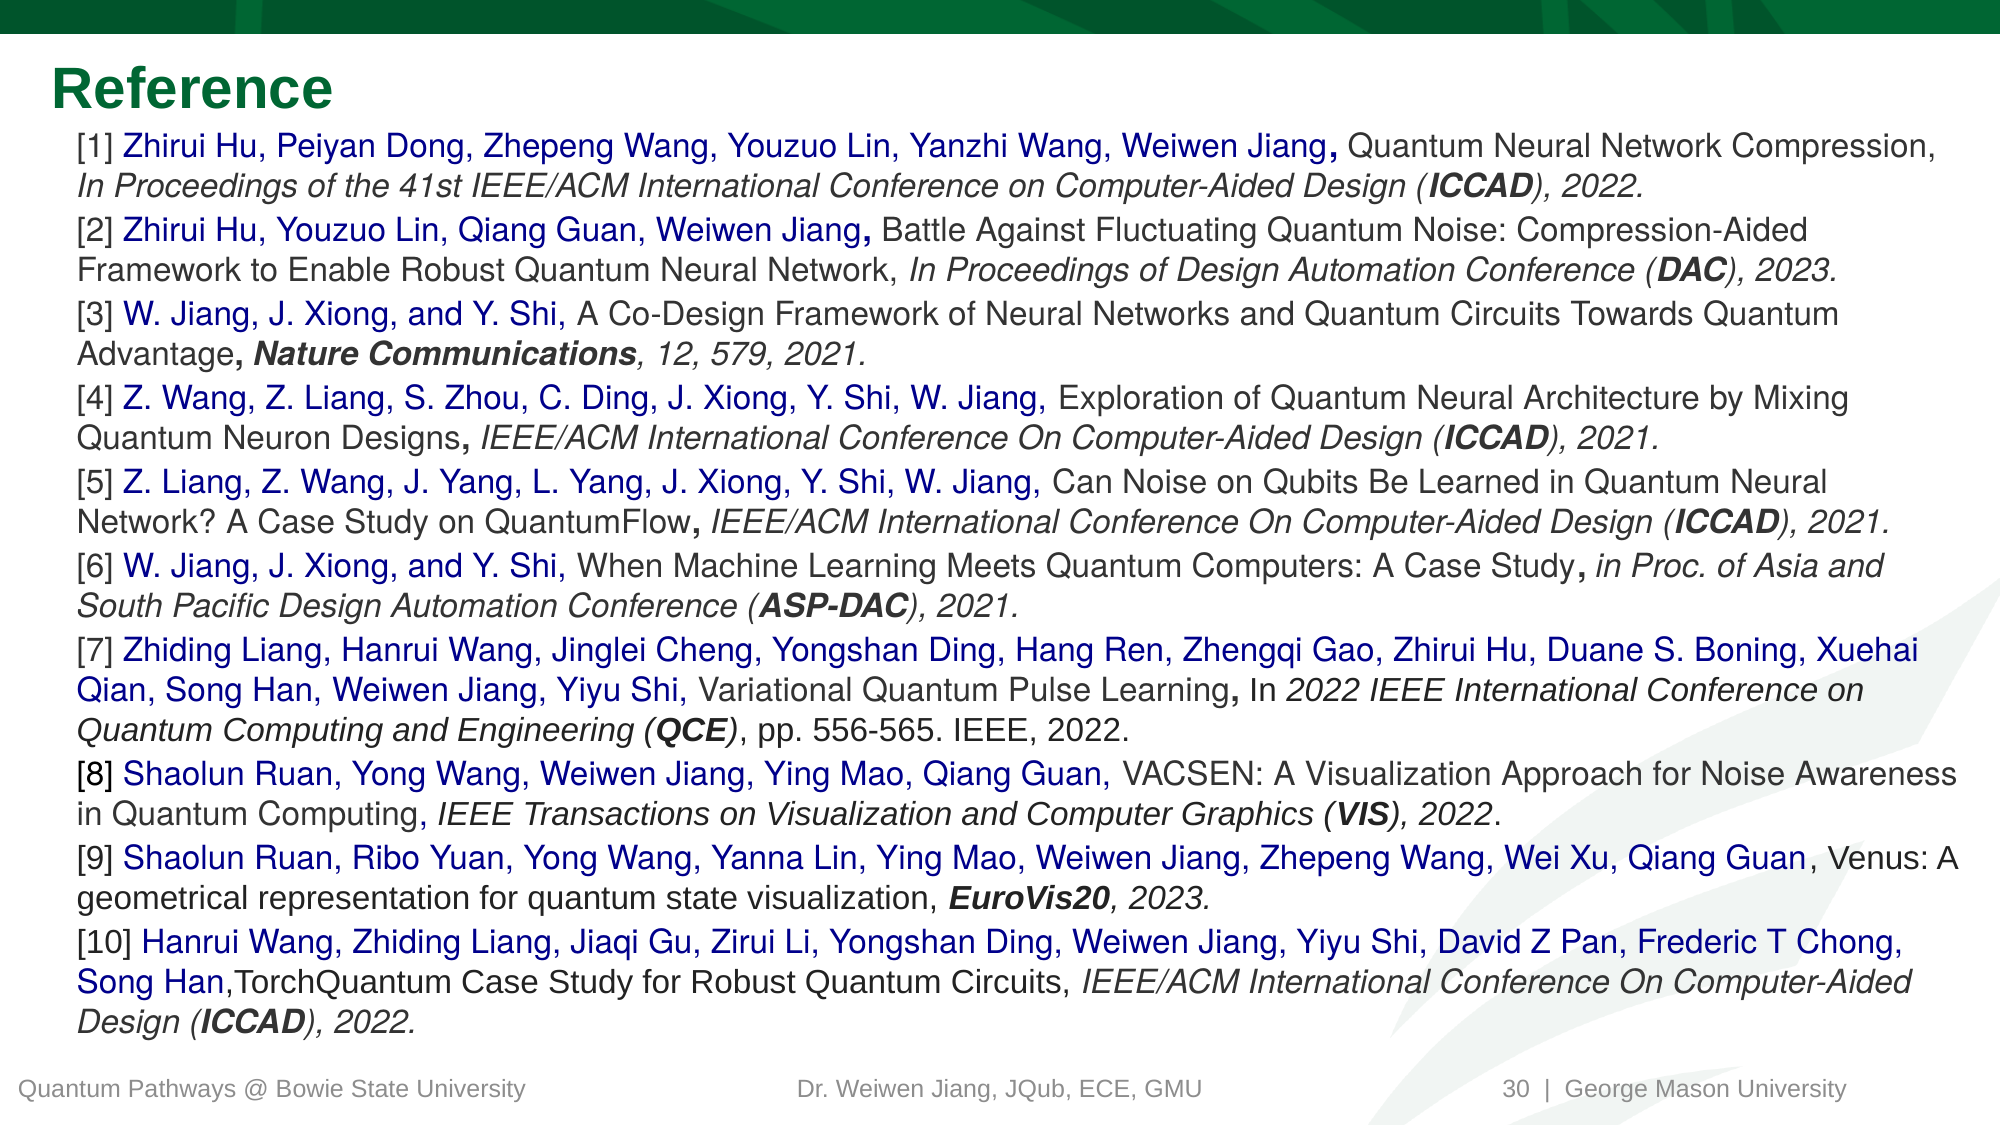

# Reference
[1] Zhirui Hu, Peiyan Dong, Zhepeng Wang, Youzuo Lin, Yanzhi Wang, Weiwen Jiang, Quantum Neural Network Compression, In Proceedings of the 41st IEEE/ACM International Conference on Computer-Aided Design (ICCAD), 2022.
[2] Zhirui Hu, Youzuo Lin, Qiang Guan, Weiwen Jiang, Battle Against Fluctuating Quantum Noise: Compression-Aided Framework to Enable Robust Quantum Neural Network, In Proceedings of Design Automation Conference (DAC), 2023.
[3] W. Jiang, J. Xiong, and Y. Shi, A Co-Design Framework of Neural Networks and Quantum Circuits Towards Quantum Advantage, Nature Communications, 12, 579, 2021.
[4] Z. Wang, Z. Liang, S. Zhou, C. Ding, J. Xiong, Y. Shi, W. Jiang, Exploration of Quantum Neural Architecture by Mixing Quantum Neuron Designs, IEEE/ACM International Conference On Computer-Aided Design (ICCAD), 2021.
[5] Z. Liang, Z. Wang, J. Yang, L. Yang, J. Xiong, Y. Shi, W. Jiang, Can Noise on Qubits Be Learned in Quantum Neural Network? A Case Study on QuantumFlow, IEEE/ACM International Conference On Computer-Aided Design (ICCAD), 2021.
[6] W. Jiang, J. Xiong, and Y. Shi, When Machine Learning Meets Quantum Computers: A Case Study, in Proc. of Asia and South Pacific Design Automation Conference (ASP-DAC), 2021.
[7] Zhiding Liang, Hanrui Wang, Jinglei Cheng, Yongshan Ding, Hang Ren, Zhengqi Gao, Zhirui Hu, Duane S. Boning, Xuehai Qian, Song Han, Weiwen Jiang, Yiyu Shi, Variational Quantum Pulse Learning, In 2022 IEEE International Conference on Quantum Computing and Engineering (QCE), pp. 556-565. IEEE, 2022.
[8] Shaolun Ruan, Yong Wang, Weiwen Jiang, Ying Mao, Qiang Guan, VACSEN: A Visualization Approach for Noise Awareness in Quantum Computing, IEEE Transactions on Visualization and Computer Graphics (VIS), 2022.
[9] Shaolun Ruan, Ribo Yuan, Yong Wang, Yanna Lin, Ying Mao, Weiwen Jiang, Zhepeng Wang, Wei Xu, Qiang Guan, Venus: A geometrical representation for quantum state visualization, EuroVis20, 2023.
[10] Hanrui Wang, Zhiding Liang, Jiaqi Gu, Zirui Li, Yongshan Ding, Weiwen Jiang, Yiyu Shi, David Z Pan, Frederic T Chong, Song Han,TorchQuantum Case Study for Robust Quantum Circuits, IEEE/ACM International Conference On Computer-Aided Design (ICCAD), 2022.
30  |  George Mason University